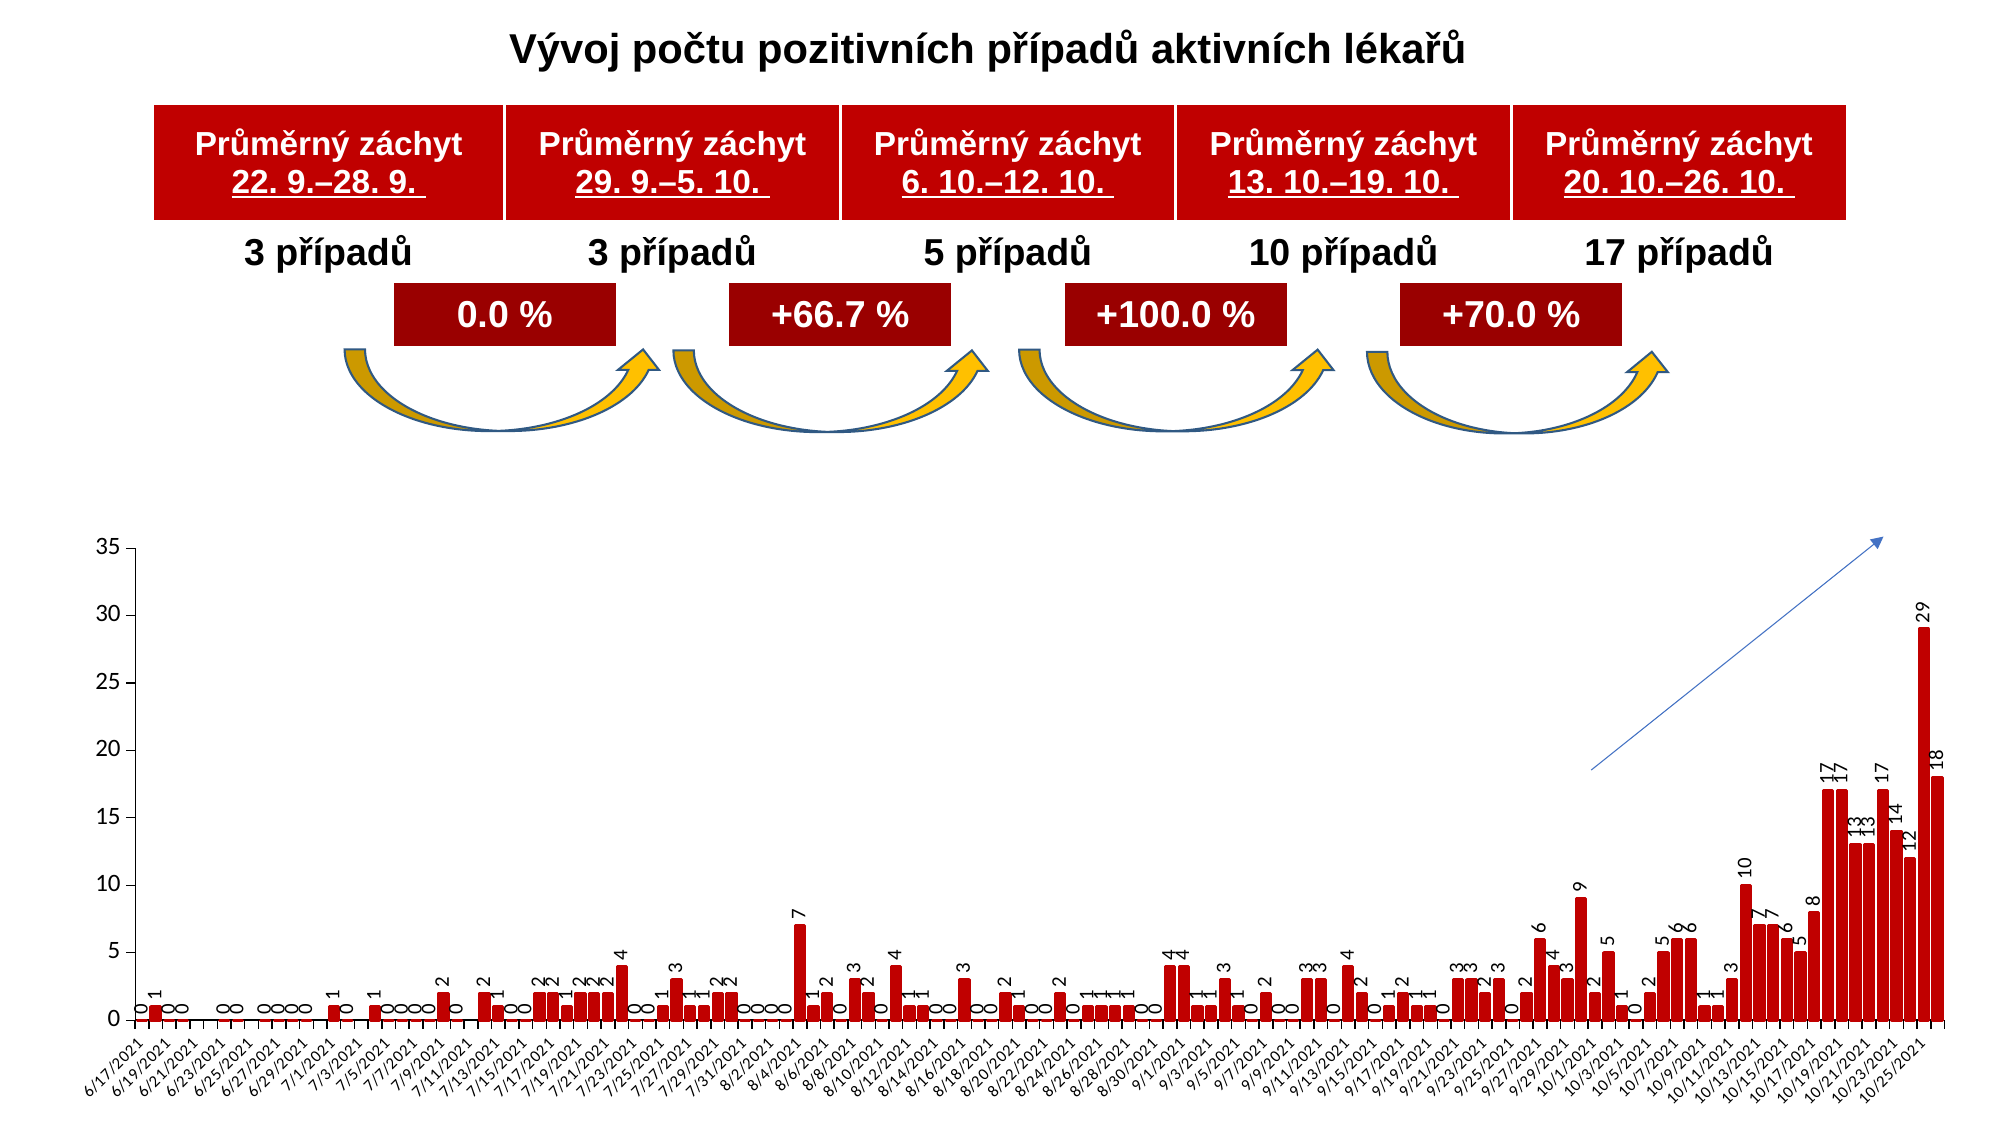

Vývoj počtu pozitivních případů aktivních lékařů
| Průměrný záchyt |  |  | Průměrný záchyt |  |  | Průměrný záchyt |  |  | Průměrný záchyt |  |  | Průměrný záchyt |  |  |
| --- | --- | --- | --- | --- | --- | --- | --- | --- | --- | --- | --- | --- | --- | --- |
| 22. 9.–28. 9. |  |  | 29. 9.–5. 10. |  |  | 6. 10.–12. 10. |  |  | 13. 10.–19. 10. |  |  | 20. 10.–26. 10. |  |  |
| 3 případů |  |  | 3 případů |  |  | 5 případů |  |  | 10 případů |  |  | 17 případů |  |  |
|  |  | 0.0 % |  |  | +66.7 % |  |  | +100.0 % |  |  | +70.0 % |  |  |  |
|  |  |  |  |  |  |  |  |  |  |  |  |  |  |  |
|  |  |  |  |  |  |  |  |  |  |  |  |  |  |  |

### Chart

| Category |  |
|---|---|
| 44364 | 0.0 |
| 44365 | 1.0 |
| 44366 | 0.0 |
| 44367 | 0.0 |
| 44370 | 0.0 |
| 44371 | 0.0 |
| 44373 | 0.0 |
| 44374 | 0.0 |
| 44375 | 0.0 |
| 44376 | 0.0 |
| 44378 | 1.0 |
| 44379 | 0.0 |
| 44381 | 1.0 |
| 44382 | 0.0 |
| 44383 | 0.0 |
| 44384 | 0.0 |
| 44385 | 0.0 |
| 44386 | 2.0 |
| 44387 | 0.0 |
| 44389 | 2.0 |
| 44390 | 1.0 |
| 44391 | 0.0 |
| 44392 | 0.0 |
| 44393 | 2.0 |
| 44394 | 2.0 |
| 44395 | 1.0 |
| 44396 | 2.0 |
| 44397 | 2.0 |
| 44398 | 2.0 |
| 44399 | 4.0 |
| 44400 | 0.0 |
| 44401 | 0.0 |
| 44402 | 1.0 |
| 44403 | 3.0 |
| 44404 | 1.0 |
| 44405 | 1.0 |
| 44406 | 2.0 |
| 44407 | 2.0 |
| 44408 | 0.0 |
| 44409 | 0.0 |
| 44410 | 0.0 |
| 44411 | 0.0 |
| 44412 | 7.0 |
| 44413 | 1.0 |
| 44414 | 2.0 |
| 44415 | 0.0 |
| 44416 | 3.0 |
| 44417 | 2.0 |
| 44418 | 0.0 |
| 44419 | 4.0 |
| 44420 | 1.0 |
| 44421 | 1.0 |
| 44422 | 0.0 |
| 44423 | 0.0 |
| 44424 | 3.0 |
| 44425 | 0.0 |
| 44426 | 0.0 |
| 44427 | 2.0 |
| 44428 | 1.0 |
| 44429 | 0.0 |
| 44430 | 0.0 |
| 44431 | 2.0 |
| 44432 | 0.0 |
| 44433 | 1.0 |
| 44434 | 1.0 |
| 44435 | 1.0 |
| 44436 | 1.0 |
| 44437 | 0.0 |
| 44438 | 0.0 |
| 44439 | 4.0 |
| 44440 | 4.0 |
| 44441 | 1.0 |
| 44442 | 1.0 |
| 44443 | 3.0 |
| 44444 | 1.0 |
| 44445 | 0.0 |
| 44446 | 2.0 |
| 44447 | 0.0 |
| 44448 | 0.0 |
| 44449 | 3.0 |
| 44450 | 3.0 |
| 44451 | 0.0 |
| 44452 | 4.0 |
| 44453 | 2.0 |
| 44454 | 0.0 |
| 44455 | 1.0 |
| 44456 | 2.0 |
| 44457 | 1.0 |
| 44458 | 1.0 |
| 44459 | 0.0 |
| 44460 | 3.0 |
| 44461 | 3.0 |
| 44462 | 2.0 |
| 44463 | 3.0 |
| 44464 | 0.0 |
| 44465 | 2.0 |
| 44466 | 6.0 |
| 44467 | 4.0 |
| 44468 | 3.0 |
| 44469 | 9.0 |
| 44470 | 2.0 |
| 44471 | 5.0 |
| 44472 | 1.0 |
| 44473 | 0.0 |
| 44474 | 2.0 |
| 44475 | 5.0 |
| 44476 | 6.0 |
| 44477 | 6.0 |
| 44478 | 1.0 |
| 44479 | 1.0 |
| 44480 | 3.0 |
| 44481 | 10.0 |
| 44482 | 7.0 |
| 44483 | 7.0 |
| 44484 | 6.0 |
| 44485 | 5.0 |
| 44486 | 8.0 |
| 44487 | 17.0 |
| 44488 | 17.0 |
| 44489 | 13.0 |
| 44490 | 13.0 |
| 44491 | 17.0 |
| 44492 | 14.0 |
| 44493 | 12.0 |
| 44494 | 29.0 |
| 44495 | 18.0 |
|  | None |
|  | None |
|  | None |
|  | None |
|  | None |
|  | None |
|  | None |
|  | None |
|  | None |
|  | None |
|  | None |
|  | None |
|  | None |
|  | None |
|  | None |
|  | None |
|  | None |
|  | None |
|  | None |
|  | None |
|  | None |
|  | None |
|  | None |
|  | None |
|  | None |
|  | None |
|  | None |
|  | None |
|  | None |
|  | None |
|  | None |
|  | None |